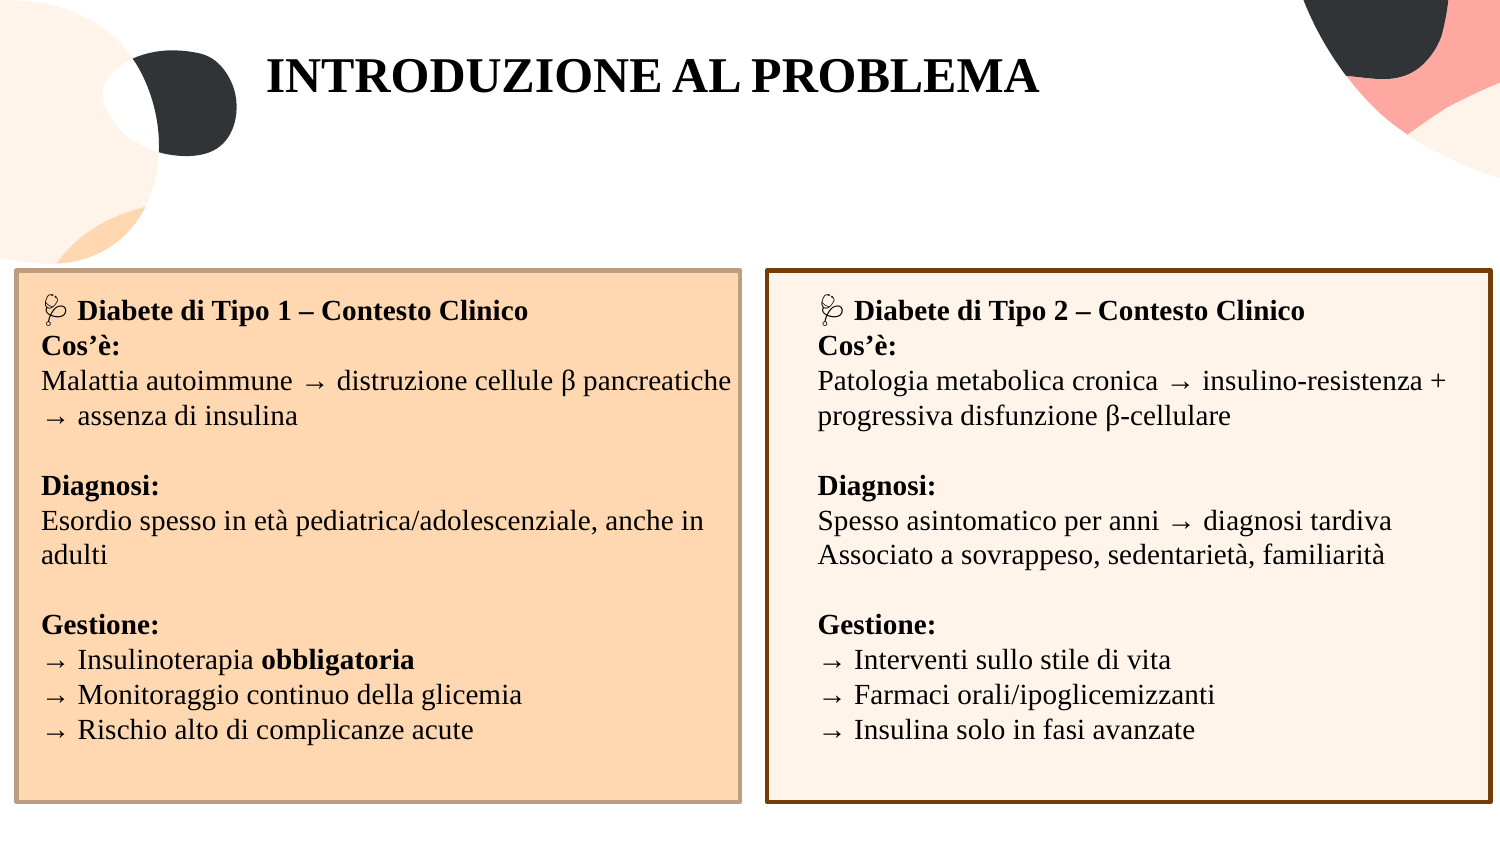

INTRODUZIONE AL PROBLEMA

🩺 Diabete di Tipo 1 – Contesto Clinico
Cos’è:
Malattia autoimmune → distruzione cellule β pancreatiche → assenza di insulina

Diagnosi:
Esordio spesso in età pediatrica/adolescenziale, anche in adulti

Gestione:
→ Insulinoterapia obbligatoria
→ Monitoraggio continuo della glicemia
→ Rischio alto di complicanze acute
🩺 Diabete di Tipo 2 – Contesto Clinico
Cos’è:
Patologia metabolica cronica → insulino-resistenza + progressiva disfunzione β-cellulare

Diagnosi:
Spesso asintomatico per anni → diagnosi tardiva
Associato a sovrappeso, sedentarietà, familiarità

Gestione:
→ Interventi sullo stile di vita
→ Farmaci orali/ipoglicemizzanti
→ Insulina solo in fasi avanzate